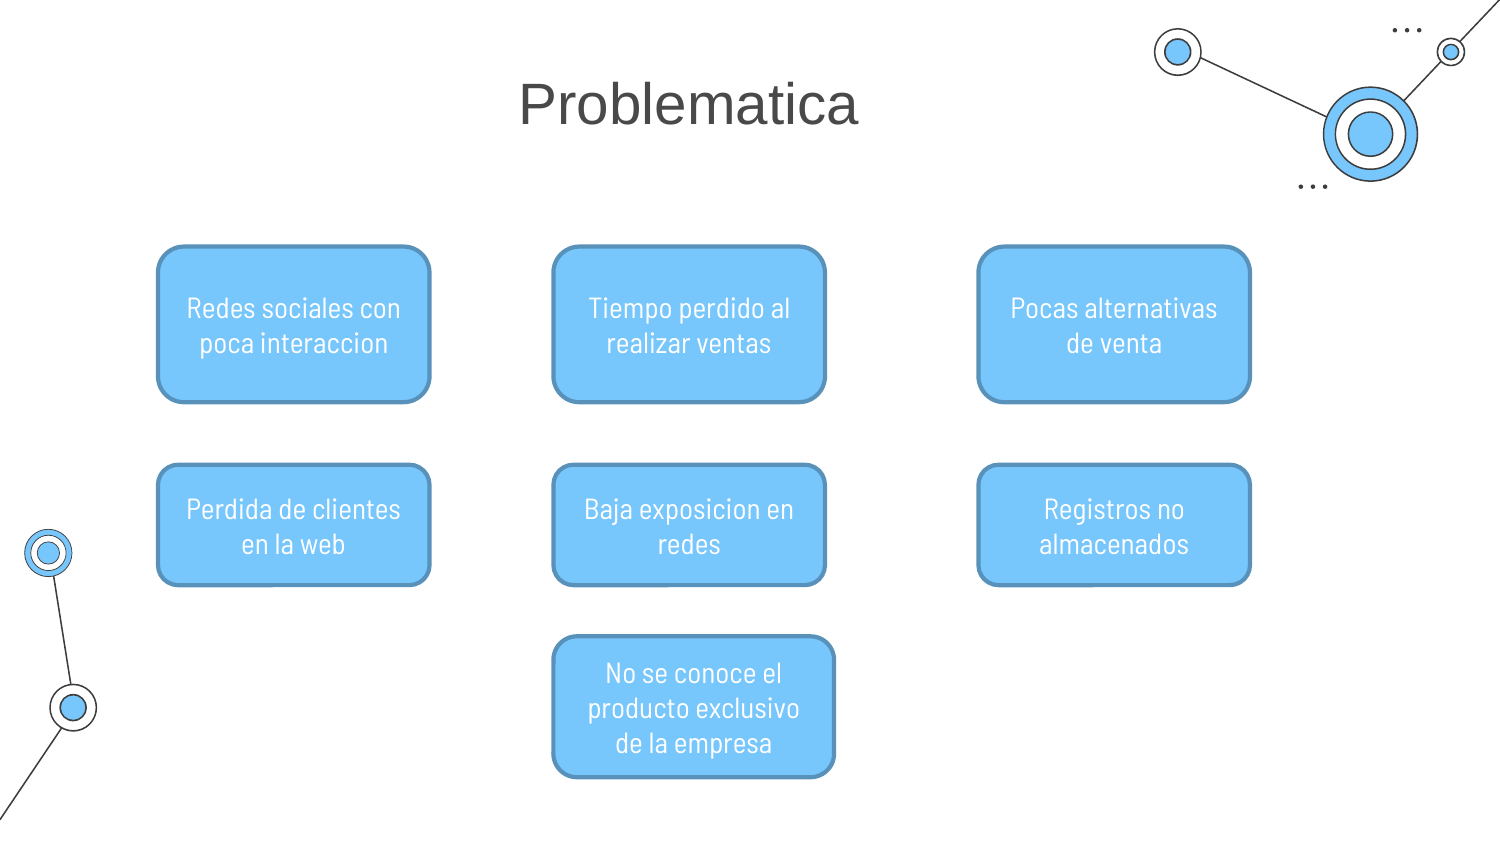

# Problematica
Tiempo perdido al realizar ventas
Redes sociales con poca interaccion
Pocas alternativas de venta
Perdida de clientes en la web
Baja exposicion en redes
Registros no almacenados
No se conoce el producto exclusivo de la empresa